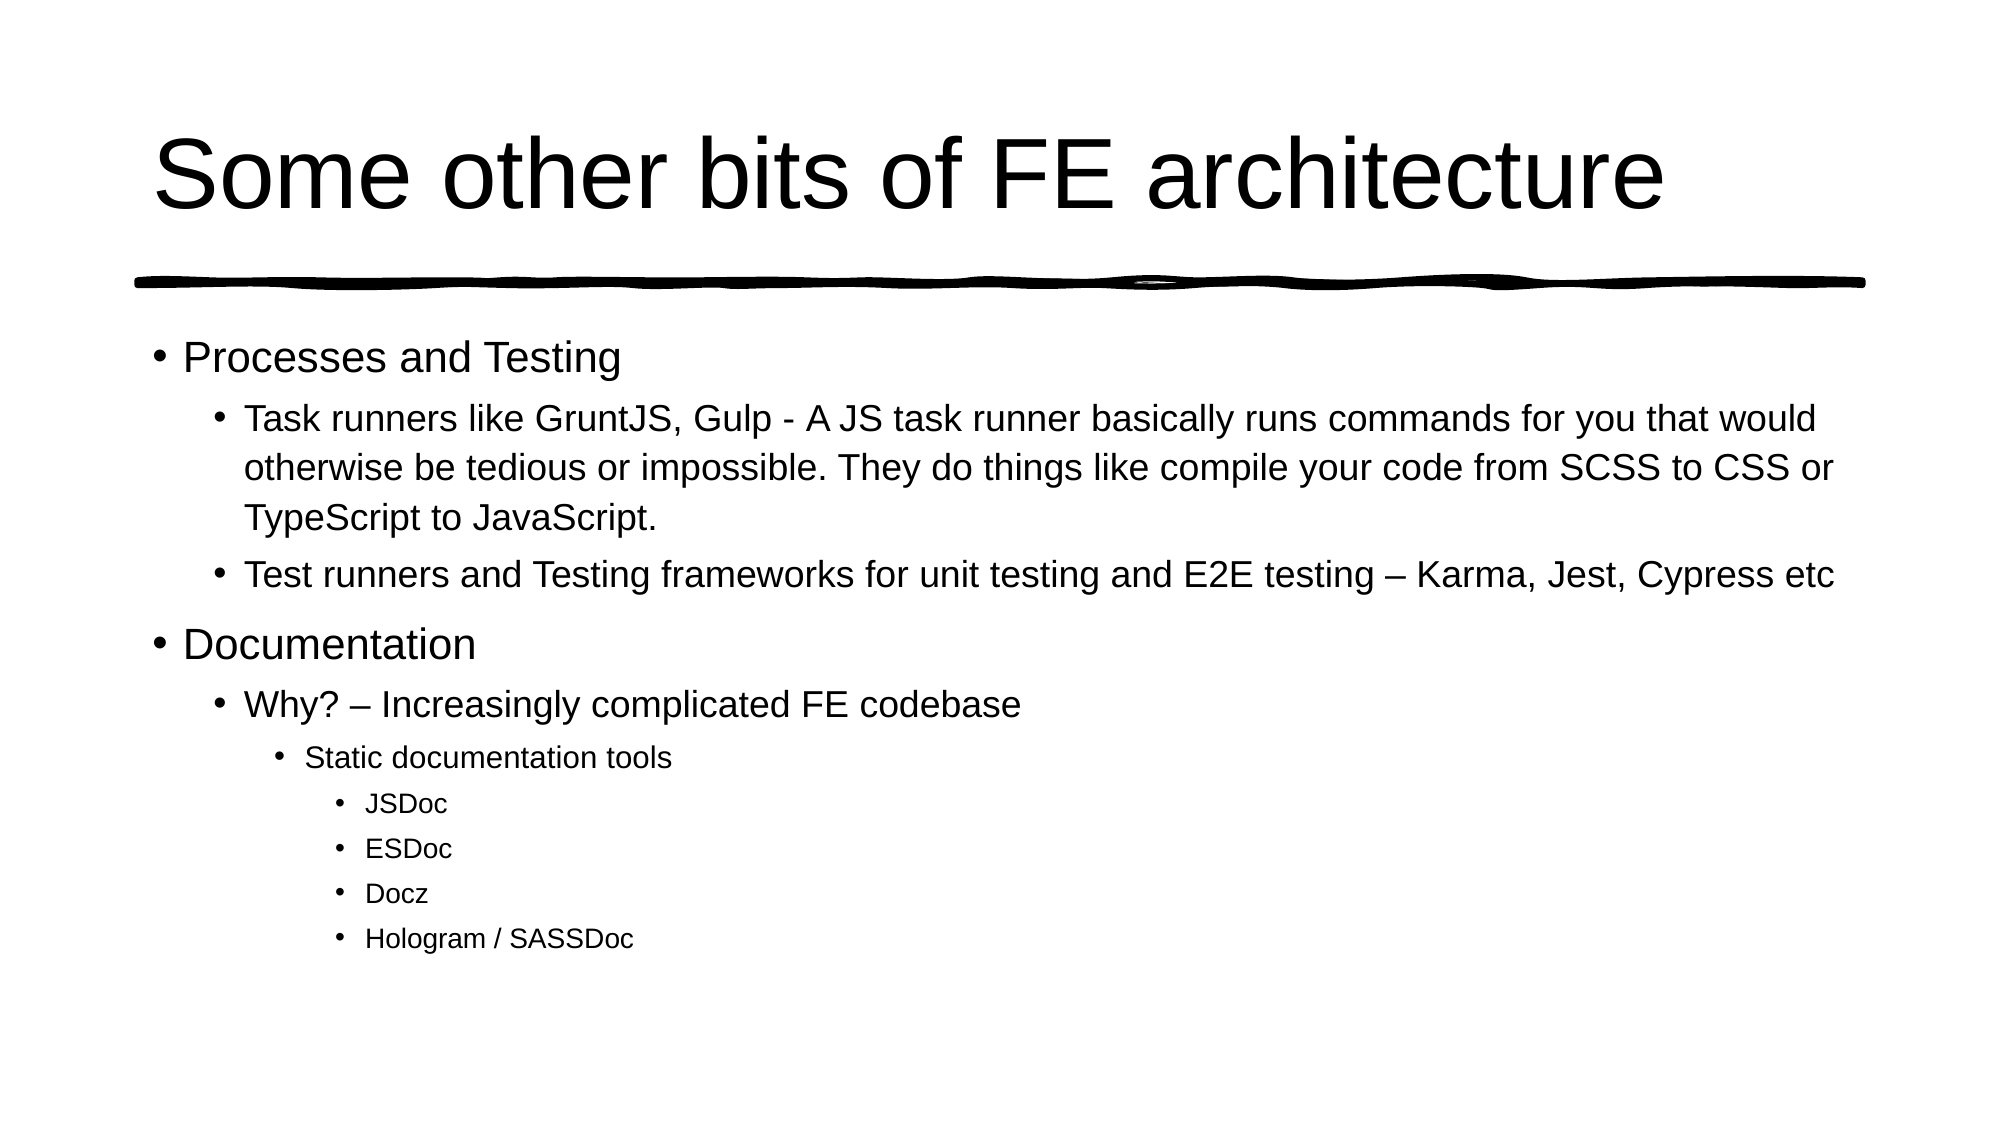

# Some other bits of FE architecture
Processes and Testing
Task runners like GruntJS, Gulp - A JS task runner basically runs commands for you that would otherwise be tedious or impossible. They do things like compile your code from SCSS to CSS or TypeScript to JavaScript.
Test runners and Testing frameworks for unit testing and E2E testing – Karma, Jest, Cypress etc
Documentation
Why? – Increasingly complicated FE codebase
Static documentation tools
JSDoc
ESDoc
Docz
Hologram / SASSDoc